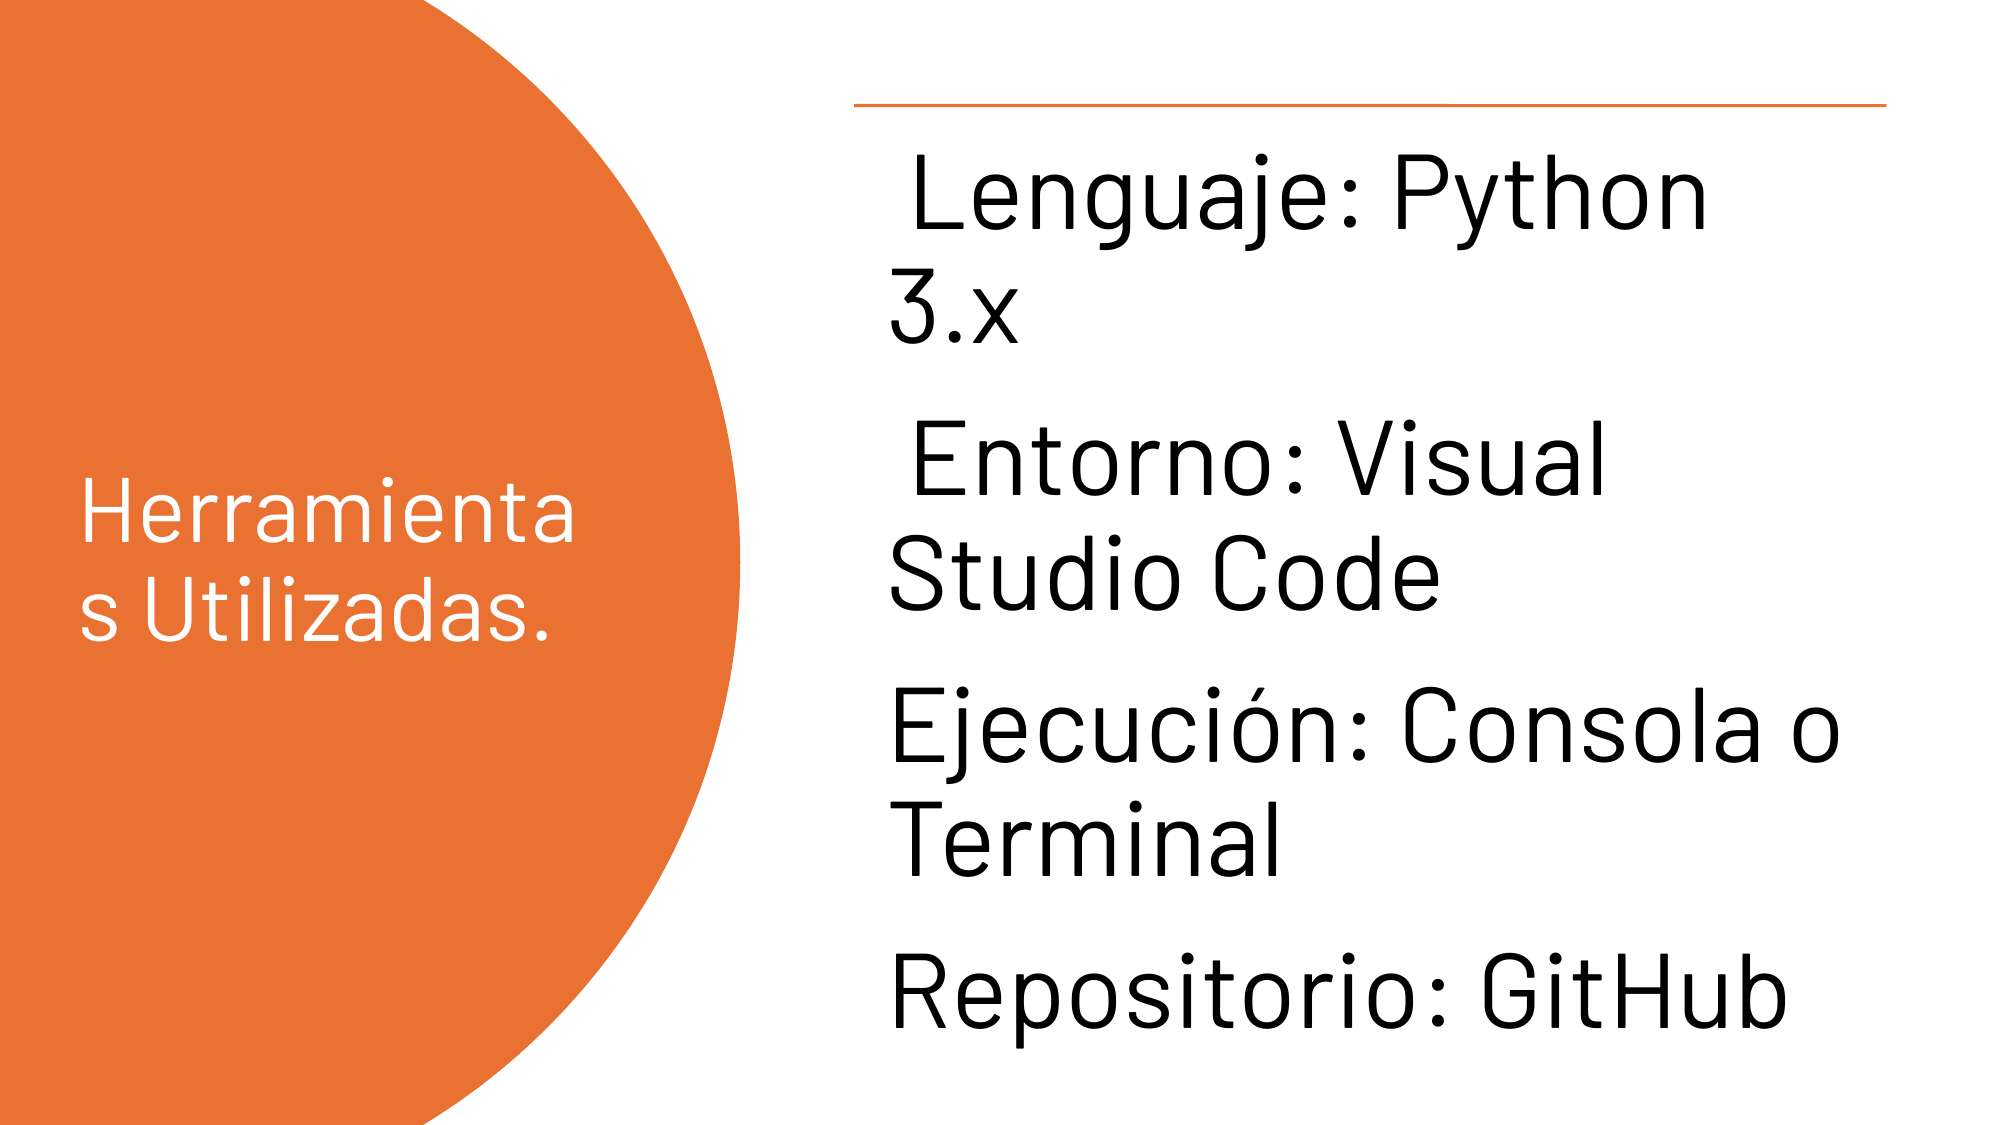

Lenguaje: Python 3.x
 Entorno: Visual Studio Code
Ejecución: Consola o Terminal
Repositorio: GitHub
# Herramientas Utilizadas.